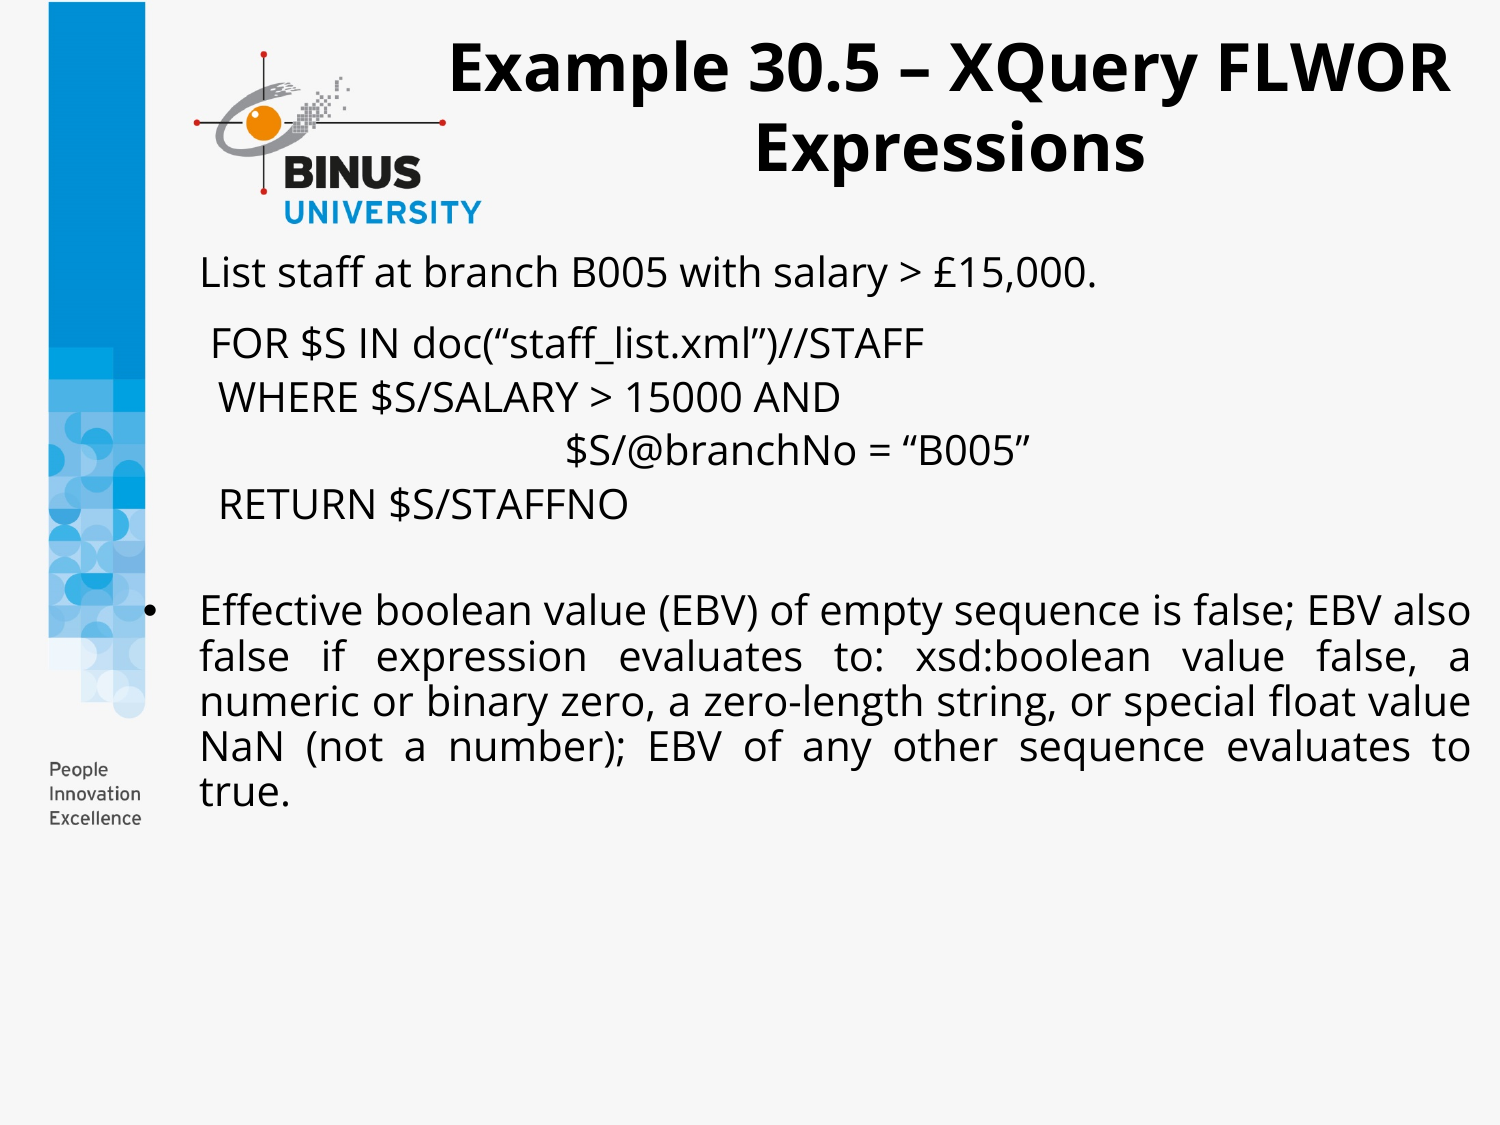

# Example 30.5 – XQuery FLWOR Expressions
	List staff at branch B005 with salary > £15,000.

	 FOR $S IN doc(“staff_list.xml”)//STAFF
WHERE $S/SALARY > 15000 AND
			$S/@branchNo = “B005”
RETURN $S/STAFFNO

Effective boolean value (EBV) of empty sequence is false; EBV also false if expression evaluates to: xsd:boolean value false, a numeric or binary zero, a zero-length string, or special float value NaN (not a number); EBV of any other sequence evaluates to true.